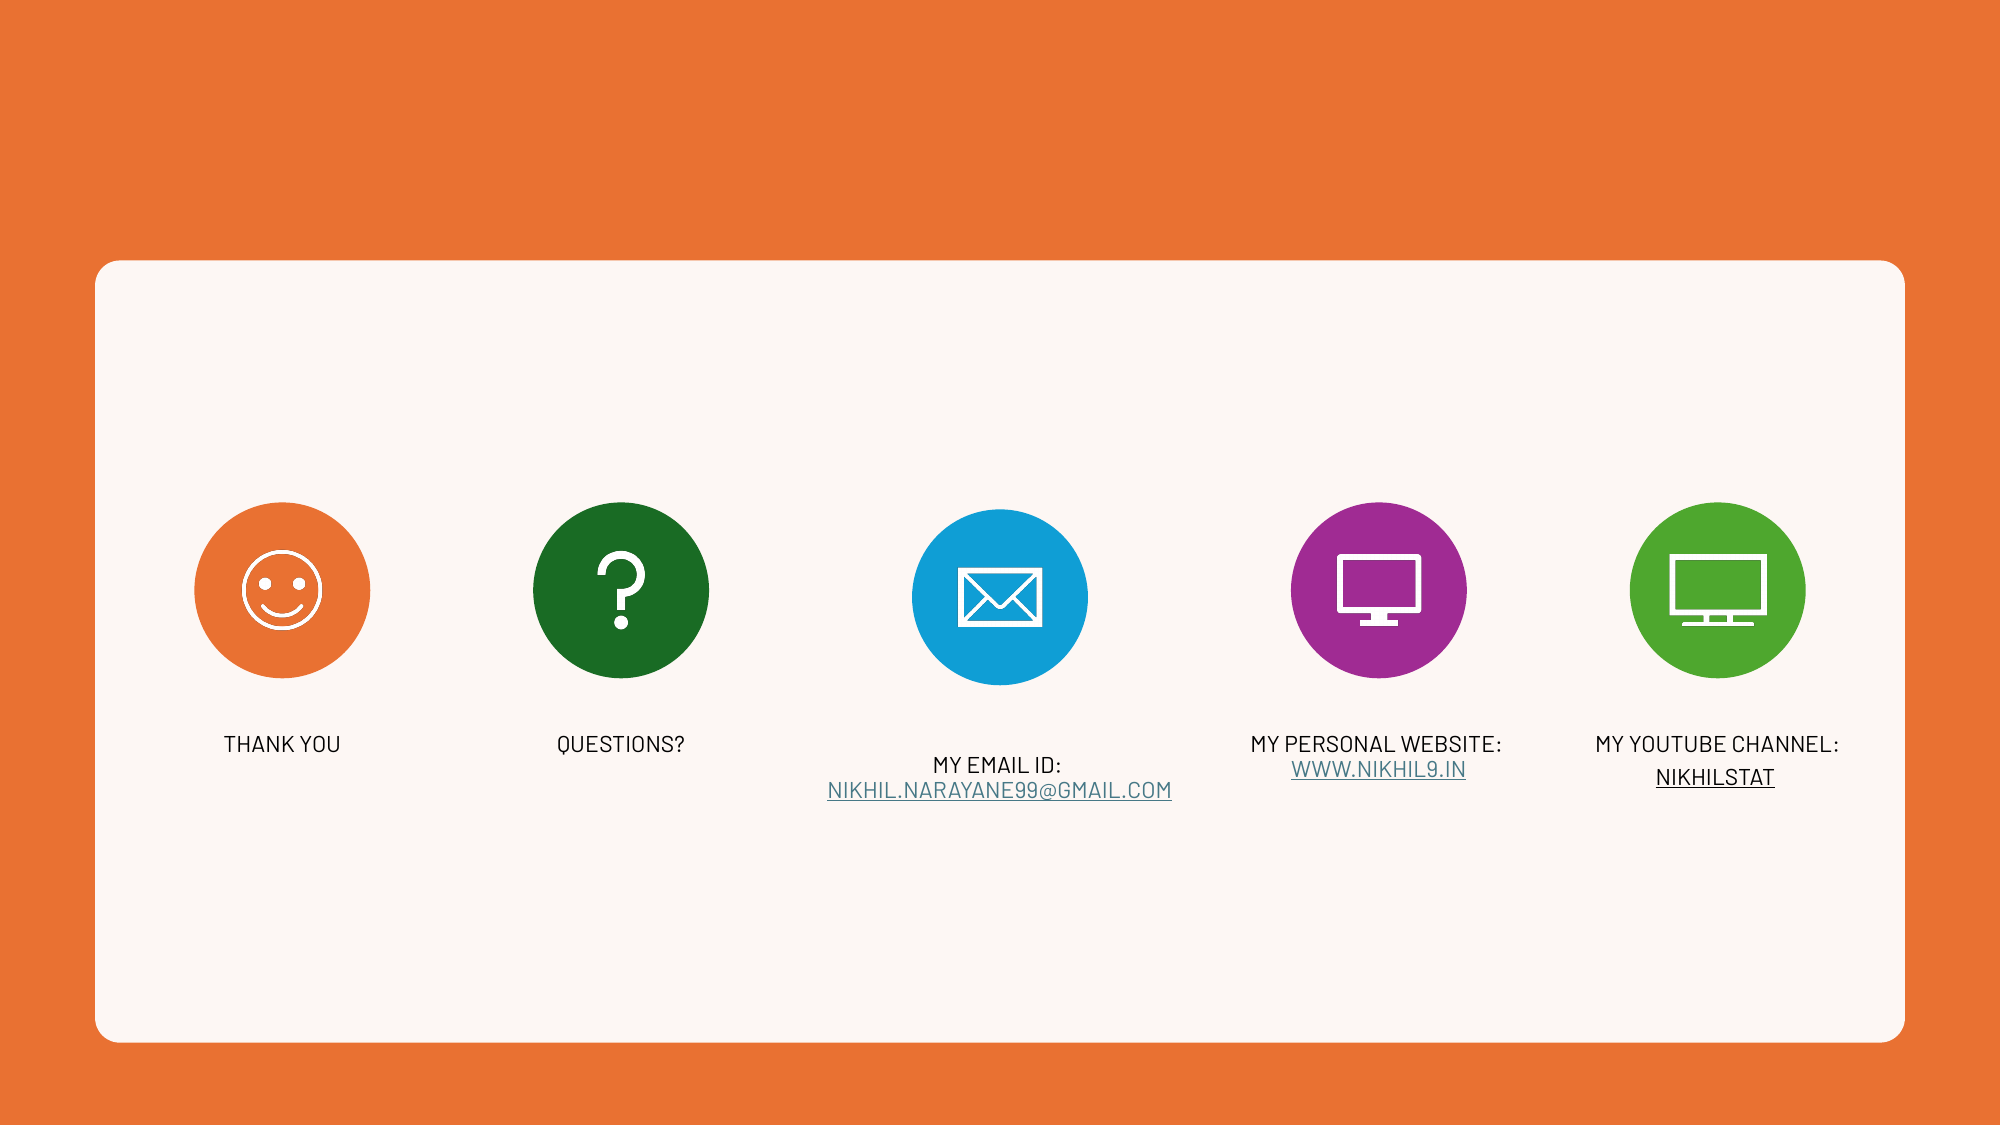

Thank you
Questions?
My email id: nikhil.narayane99@gmail.com
My personal website: www.nikhil9.in
My Youtube channel:
nikhilstat